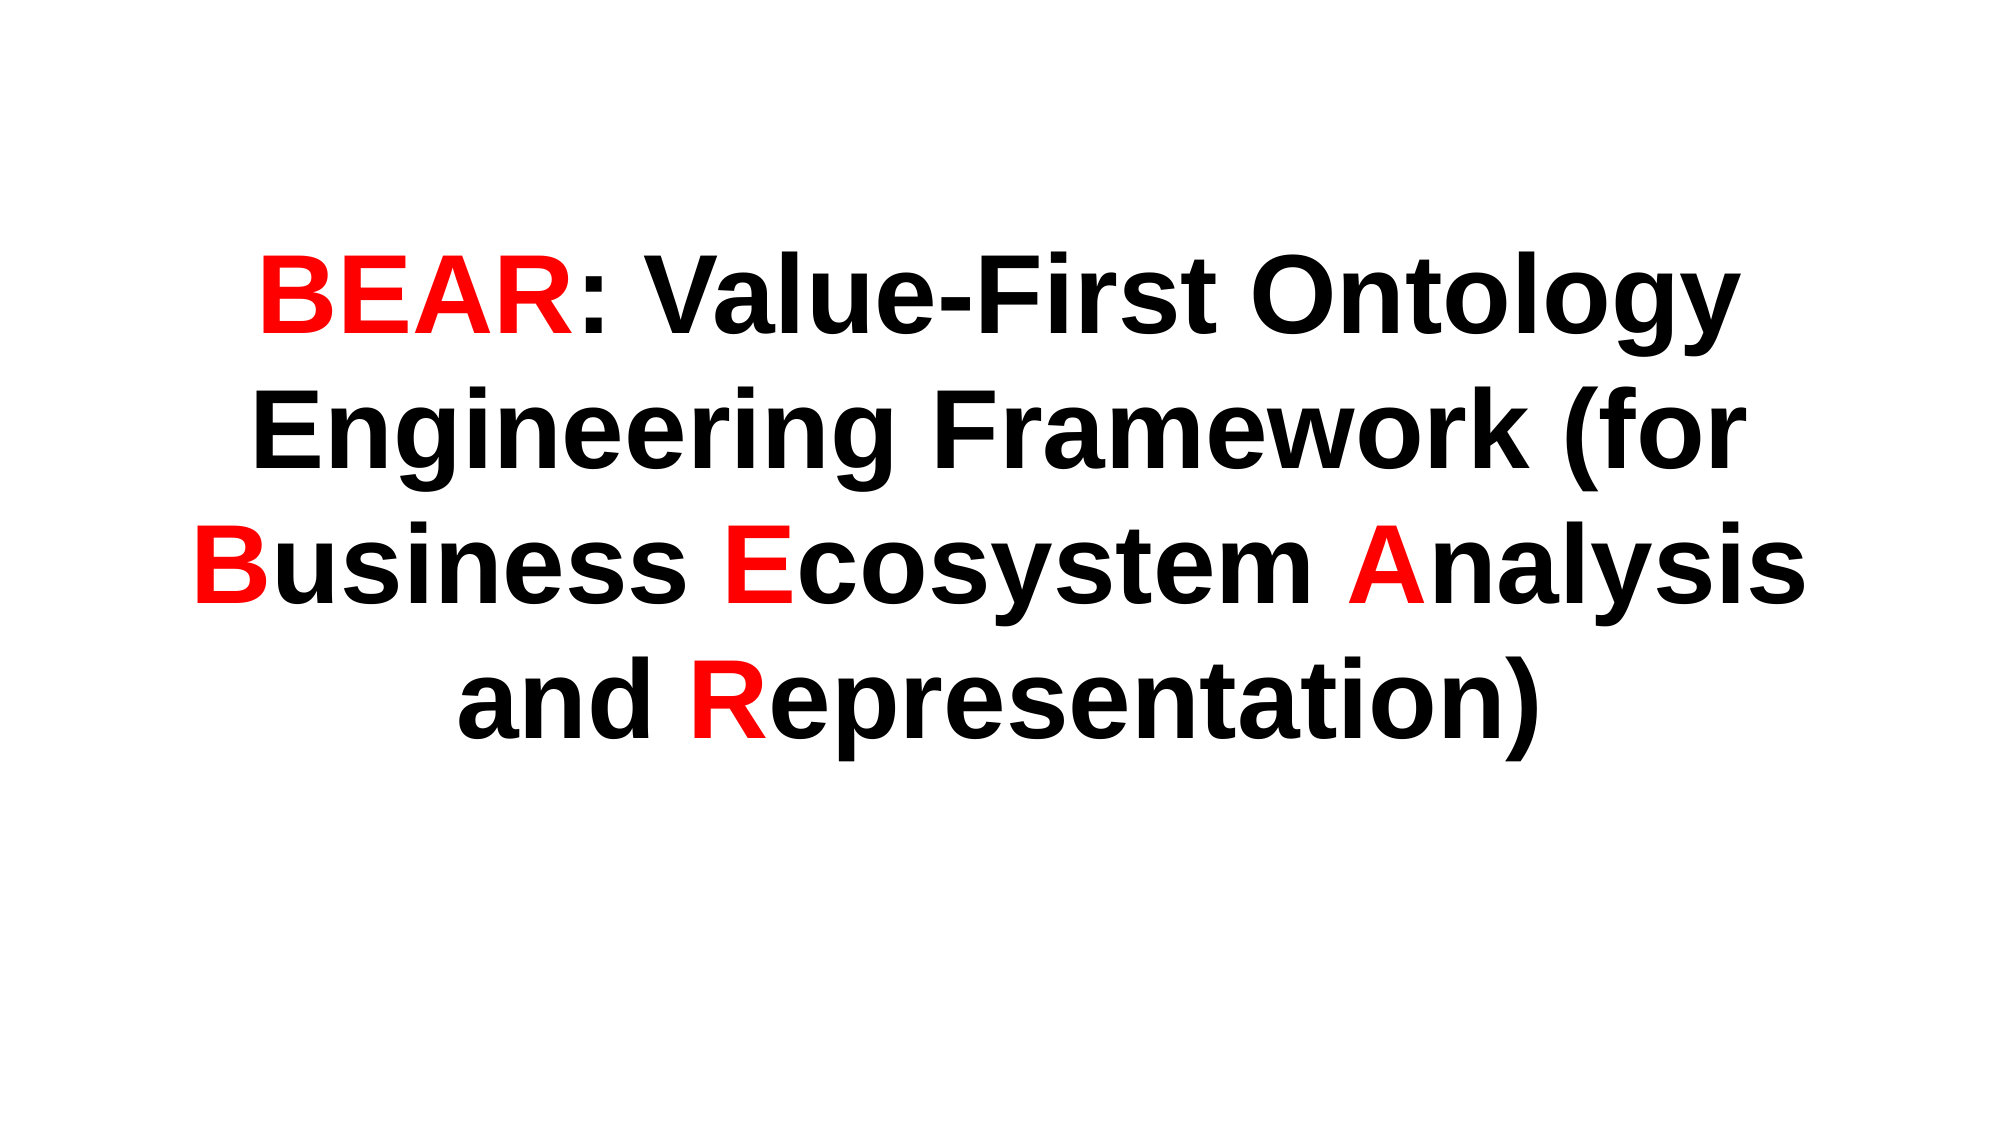

BEAR: Value-First Ontology Engineering Framework (for Business Ecosystem Analysis and Representation)